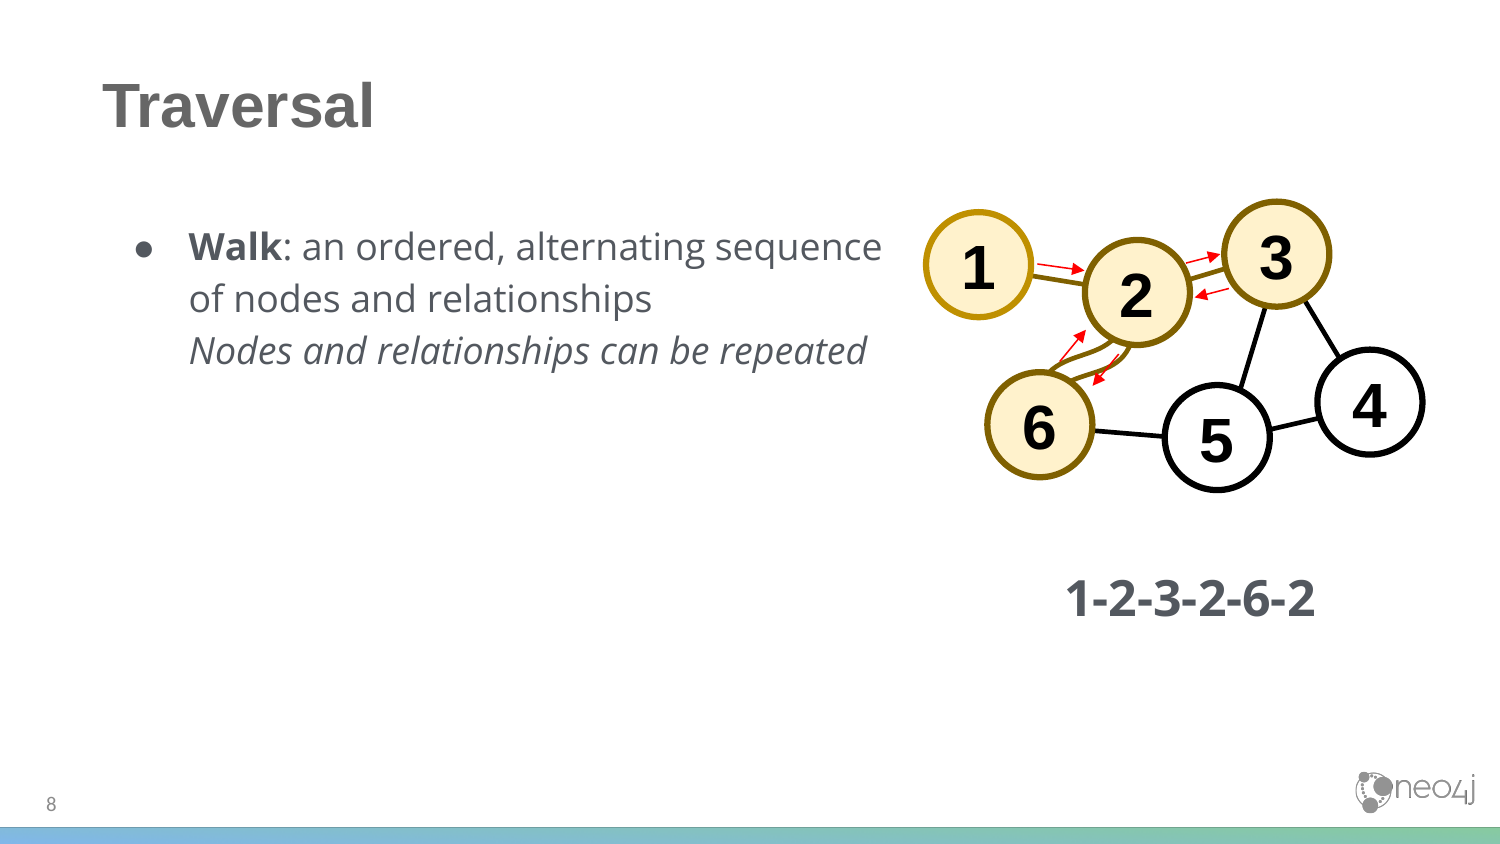

# Traversal
Walk: an ordered, alternating sequence of nodes and relationships
Nodes and relationships can be repeated

3
1
2
4
6
5
1-2-3-2-6-2
8